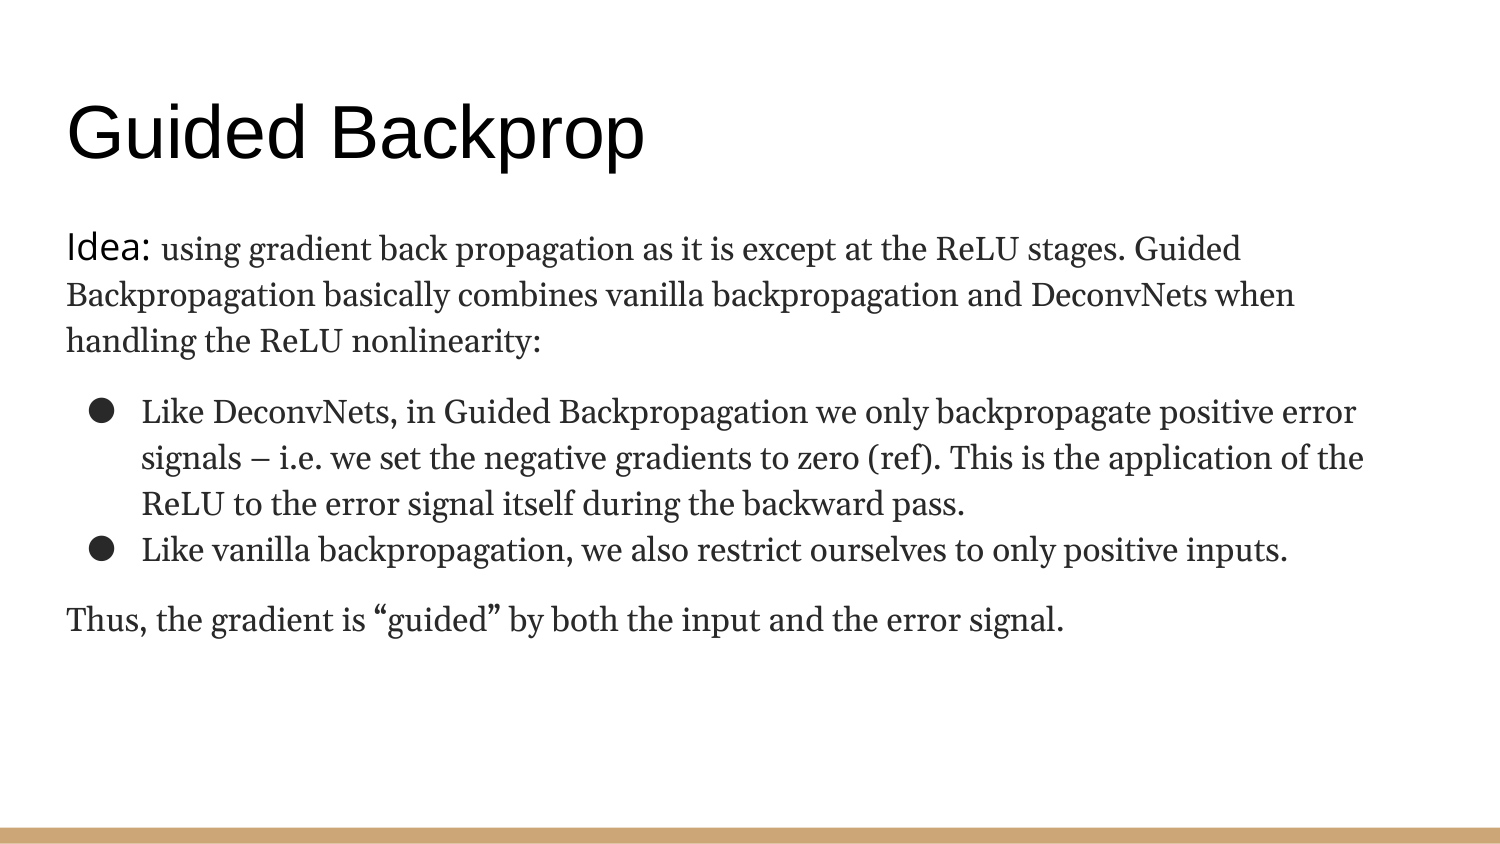

# Guided Backprop
Idea: using gradient back propagation as it is except at the ReLU stages. Guided Backpropagation basically combines vanilla backpropagation and DeconvNets when handling the ReLU nonlinearity:
Like DeconvNets, in Guided Backpropagation we only backpropagate positive error signals – i.e. we set the negative gradients to zero (ref). This is the application of the ReLU to the error signal itself during the backward pass.
Like vanilla backpropagation, we also restrict ourselves to only positive inputs.
Thus, the gradient is “guided” by both the input and the error signal.